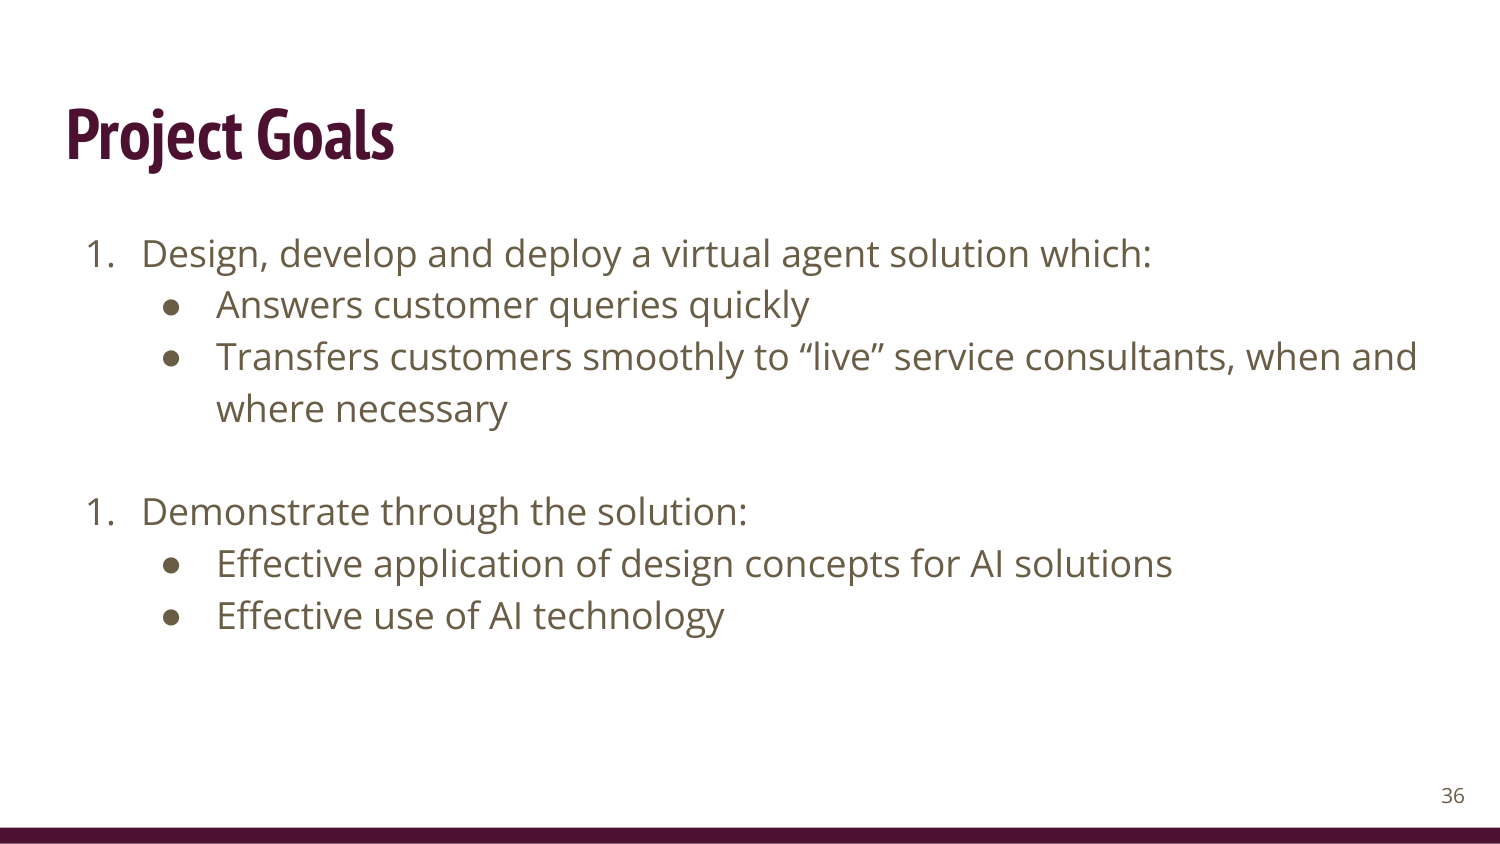

# Project Goals
Design, develop and deploy a virtual agent solution which:
Answers customer queries quickly
Transfers customers smoothly to “live” service consultants, when and where necessary
Demonstrate through the solution:
Effective application of design concepts for AI solutions
Effective use of AI technology
36